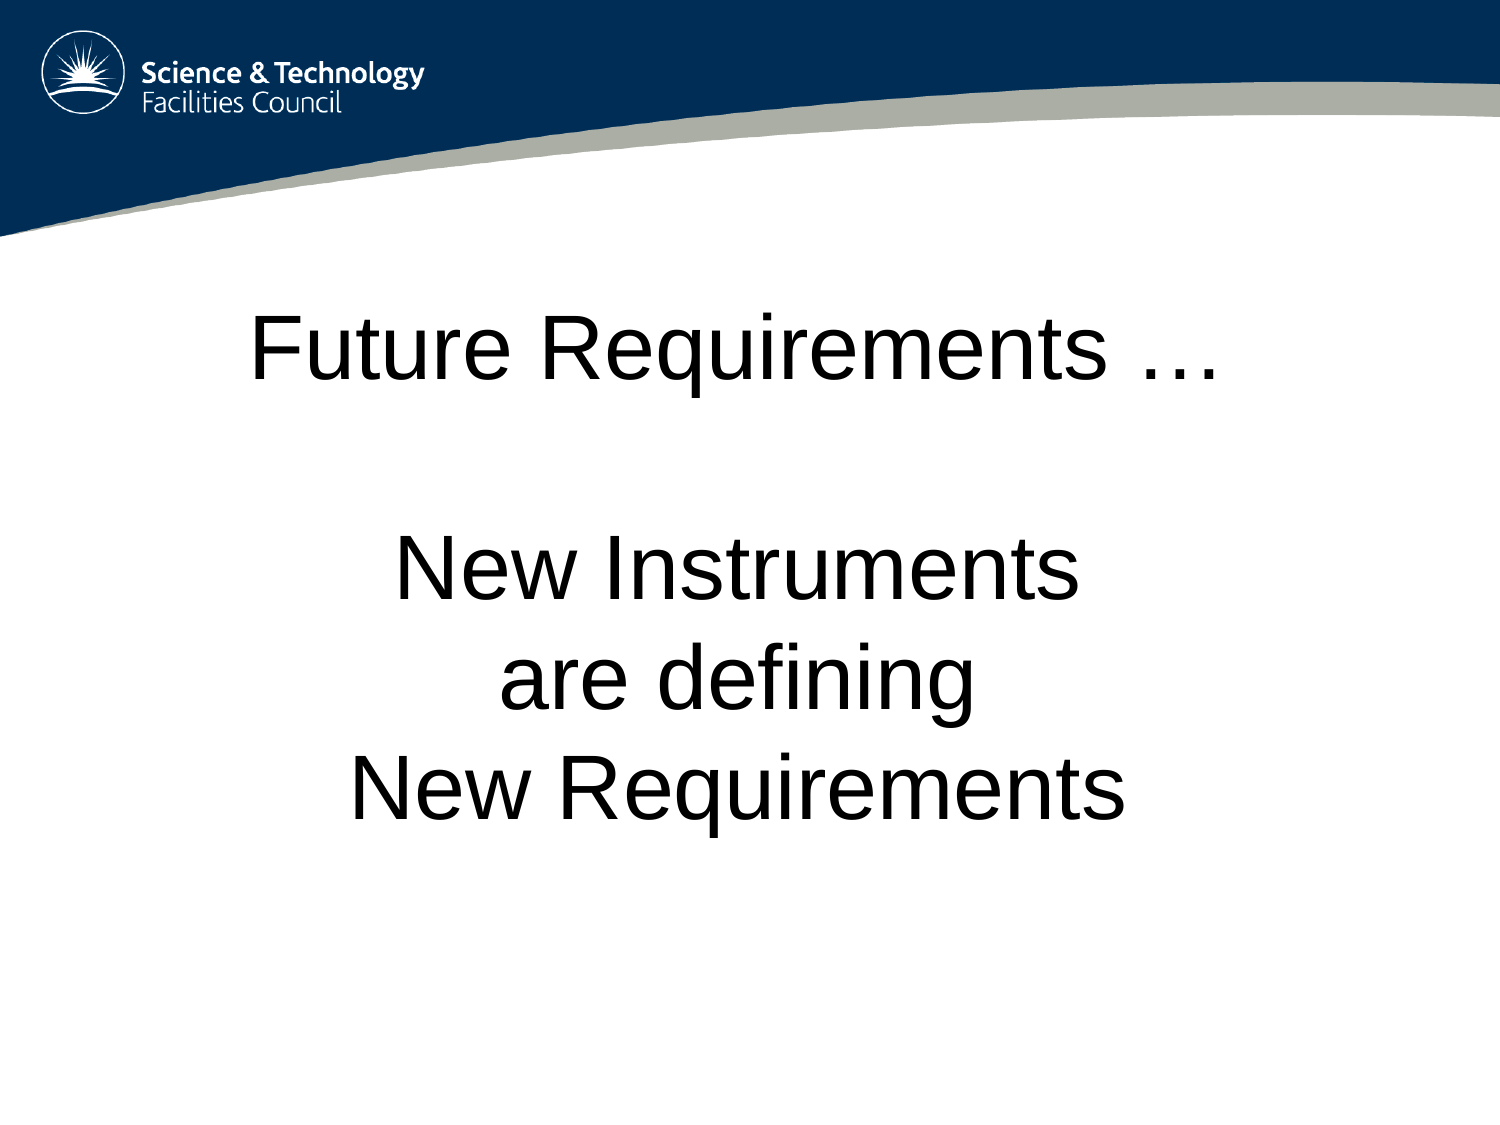

# Future Requirements … New Instruments are defining New Requirements